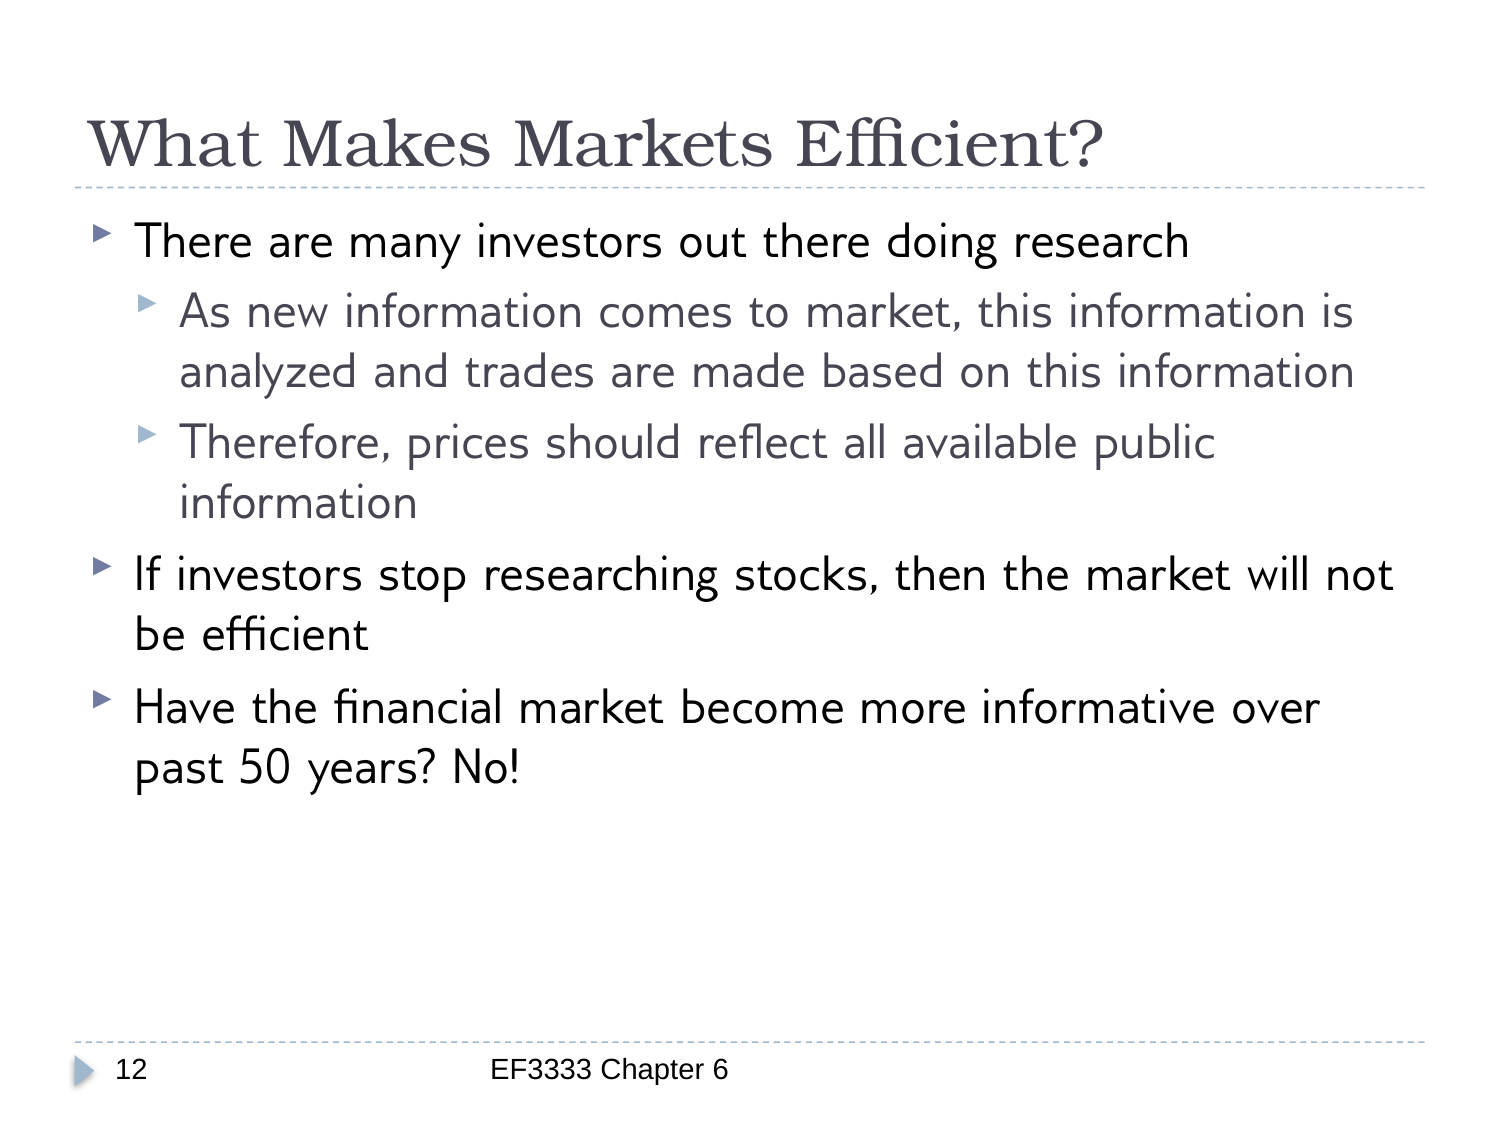

# What Makes Markets Efficient?
There are many investors out there doing research
As new information comes to market, this information is analyzed and trades are made based on this information
Therefore, prices should reflect all available public information
If investors stop researching stocks, then the market will not be efficient
Have the financial market become more informative over past 50 years? No!

12
EF3333 Chapter 6